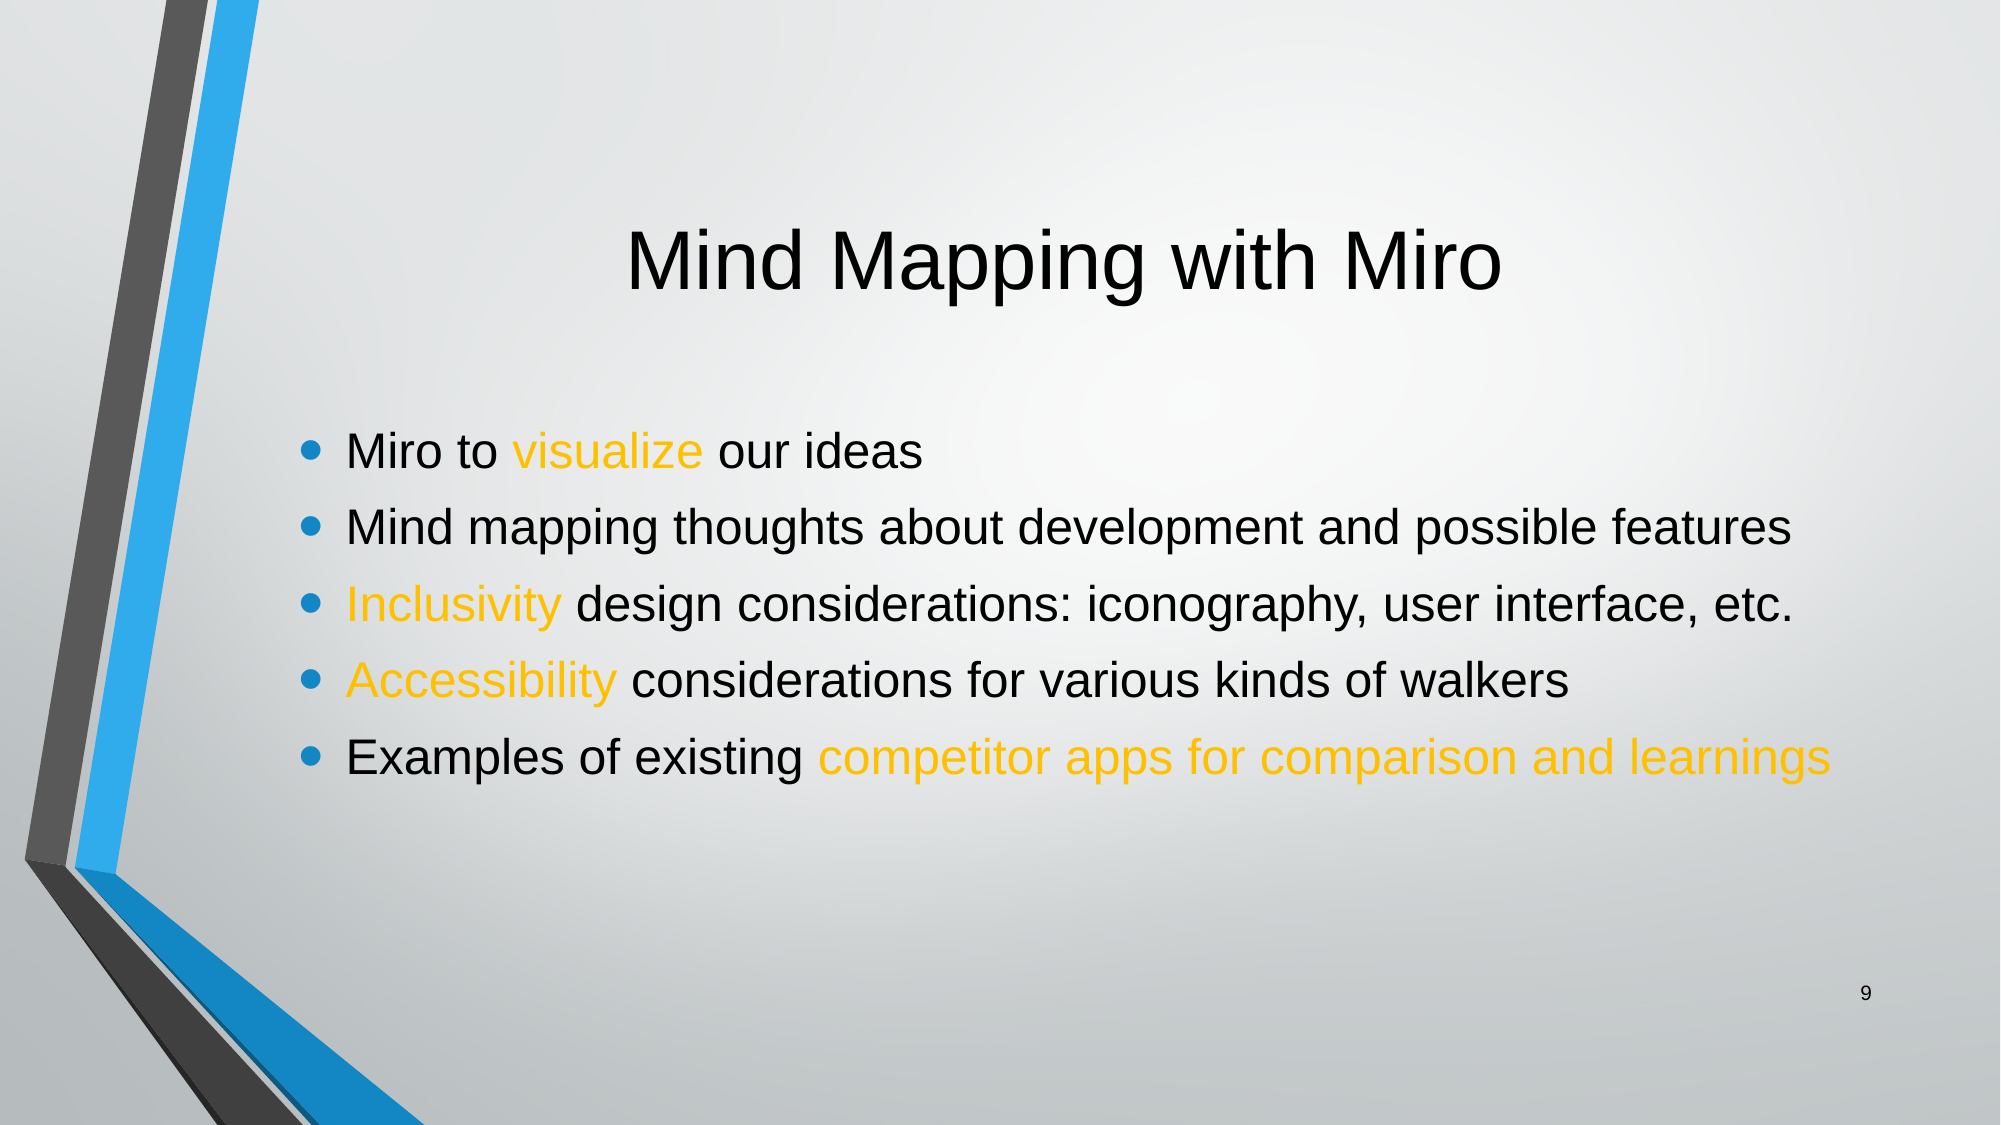

# Mind Mapping with Miro
Miro to visualize our ideas
Mind mapping thoughts about development and possible features
Inclusivity design considerations: iconography, user interface, etc.
Accessibility considerations for various kinds of walkers
Examples of existing competitor apps for comparison and learnings

9